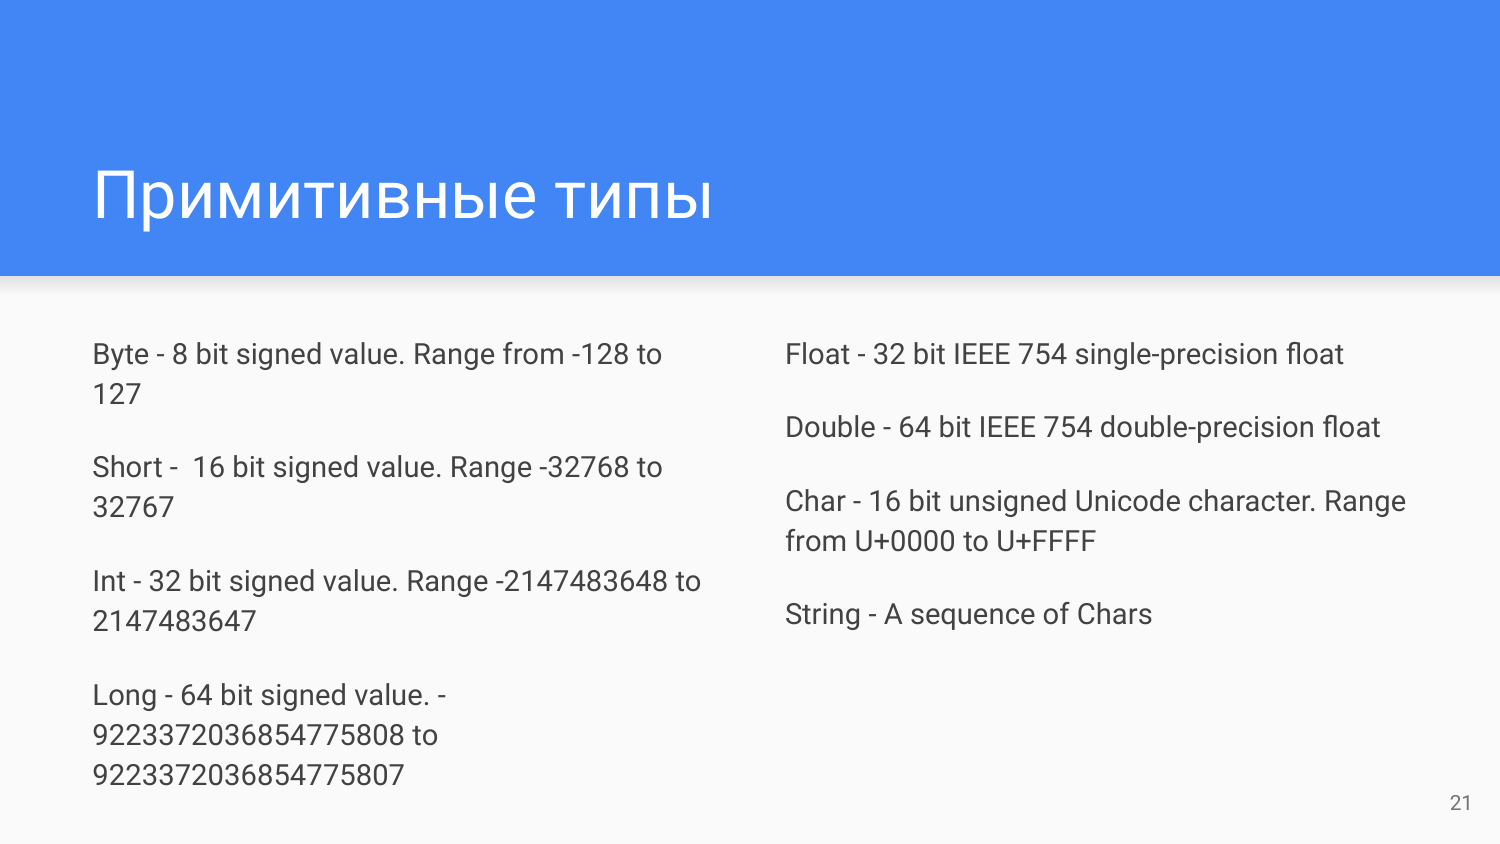

# Примитивные типы
Byte - 8 bit signed value. Range from -128 to 127
Short -  16 bit signed value. Range -32768 to 32767
Int - 32 bit signed value. Range -2147483648 to 2147483647
Long - 64 bit signed value. -9223372036854775808 to 9223372036854775807
Float - 32 bit IEEE 754 single-precision float
Double - 64 bit IEEE 754 double-precision float
Char - 16 bit unsigned Unicode character. Range from U+0000 to U+FFFF
String - A sequence of Chars
21